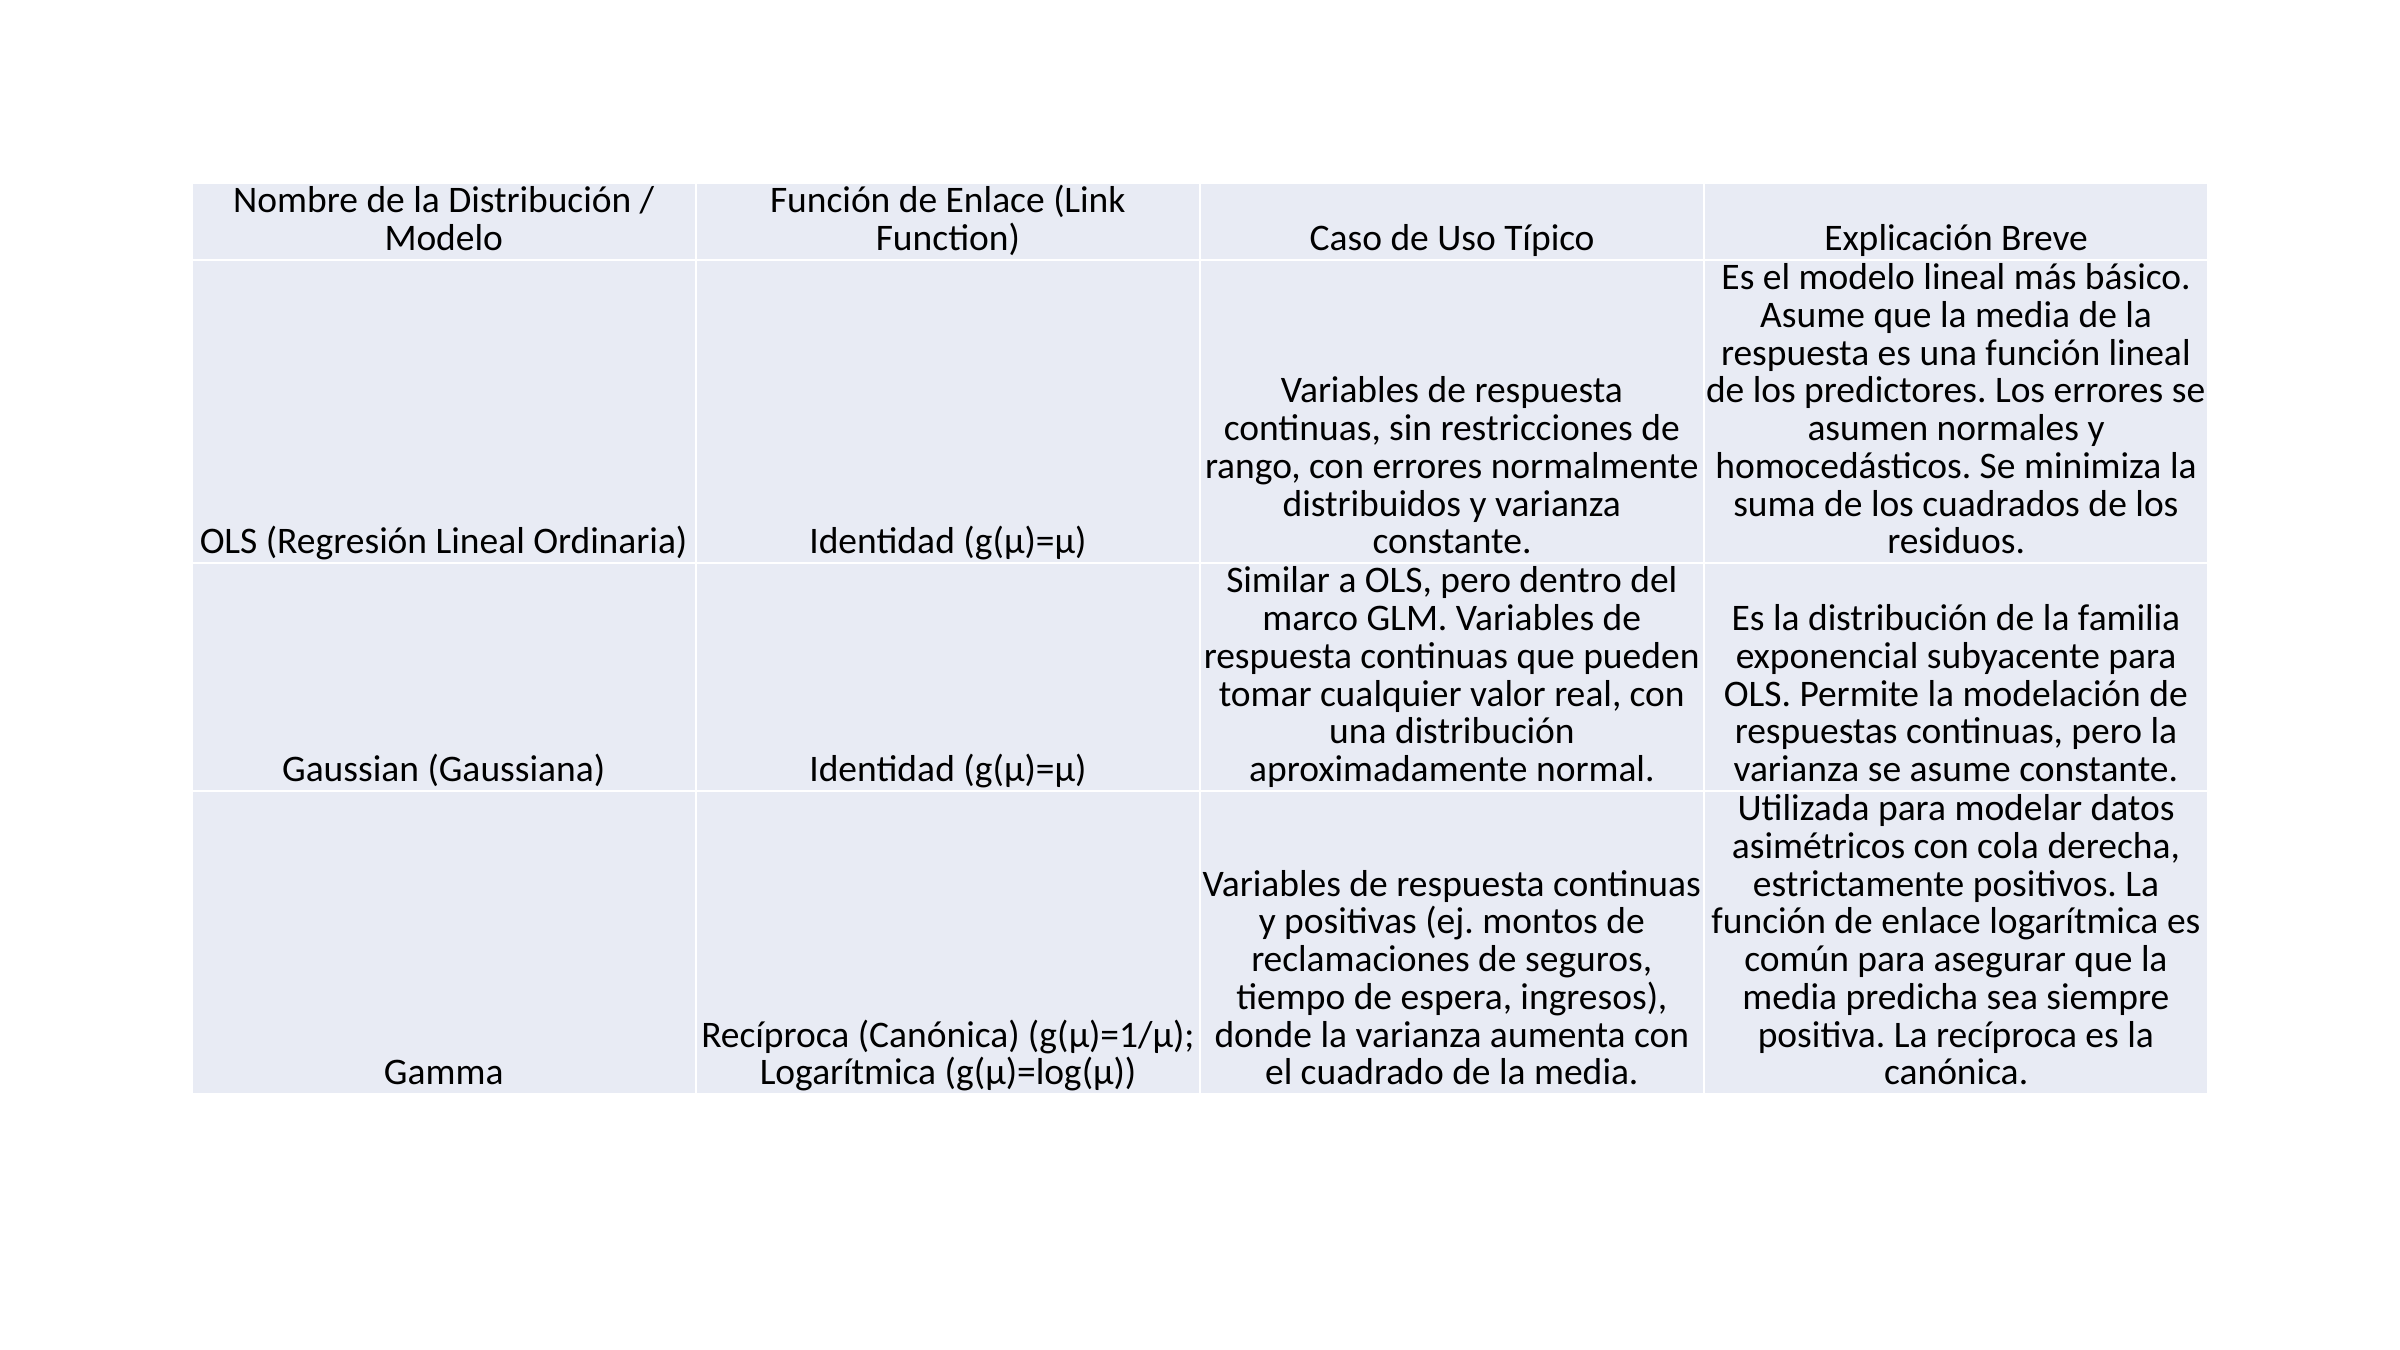

#

| Nombre de la Distribución / Modelo | Función de Enlace (Link Function) | Caso de Uso Típico | Explicación Breve |
| --- | --- | --- | --- |
| OLS (Regresión Lineal Ordinaria) | Identidad (g(μ)=μ) | Variables de respuesta continuas, sin restricciones de rango, con errores normalmente distribuidos y varianza constante. | Es el modelo lineal más básico. Asume que la media de la respuesta es una función lineal de los predictores. Los errores se asumen normales y homocedásticos. Se minimiza la suma de los cuadrados de los residuos. |
| Gaussian (Gaussiana) | Identidad (g(μ)=μ) | Similar a OLS, pero dentro del marco GLM. Variables de respuesta continuas que pueden tomar cualquier valor real, con una distribución aproximadamente normal. | Es la distribución de la familia exponencial subyacente para OLS. Permite la modelación de respuestas continuas, pero la varianza se asume constante. |
| Gamma | Recíproca (Canónica) (g(μ)=1/μ); Logarítmica (g(μ)=log(μ)) | Variables de respuesta continuas y positivas (ej. montos de reclamaciones de seguros, tiempo de espera, ingresos), donde la varianza aumenta con el cuadrado de la media. | Utilizada para modelar datos asimétricos con cola derecha, estrictamente positivos. La función de enlace logarítmica es común para asegurar que la media predicha sea siempre positiva. La recíproca es la canónica. |